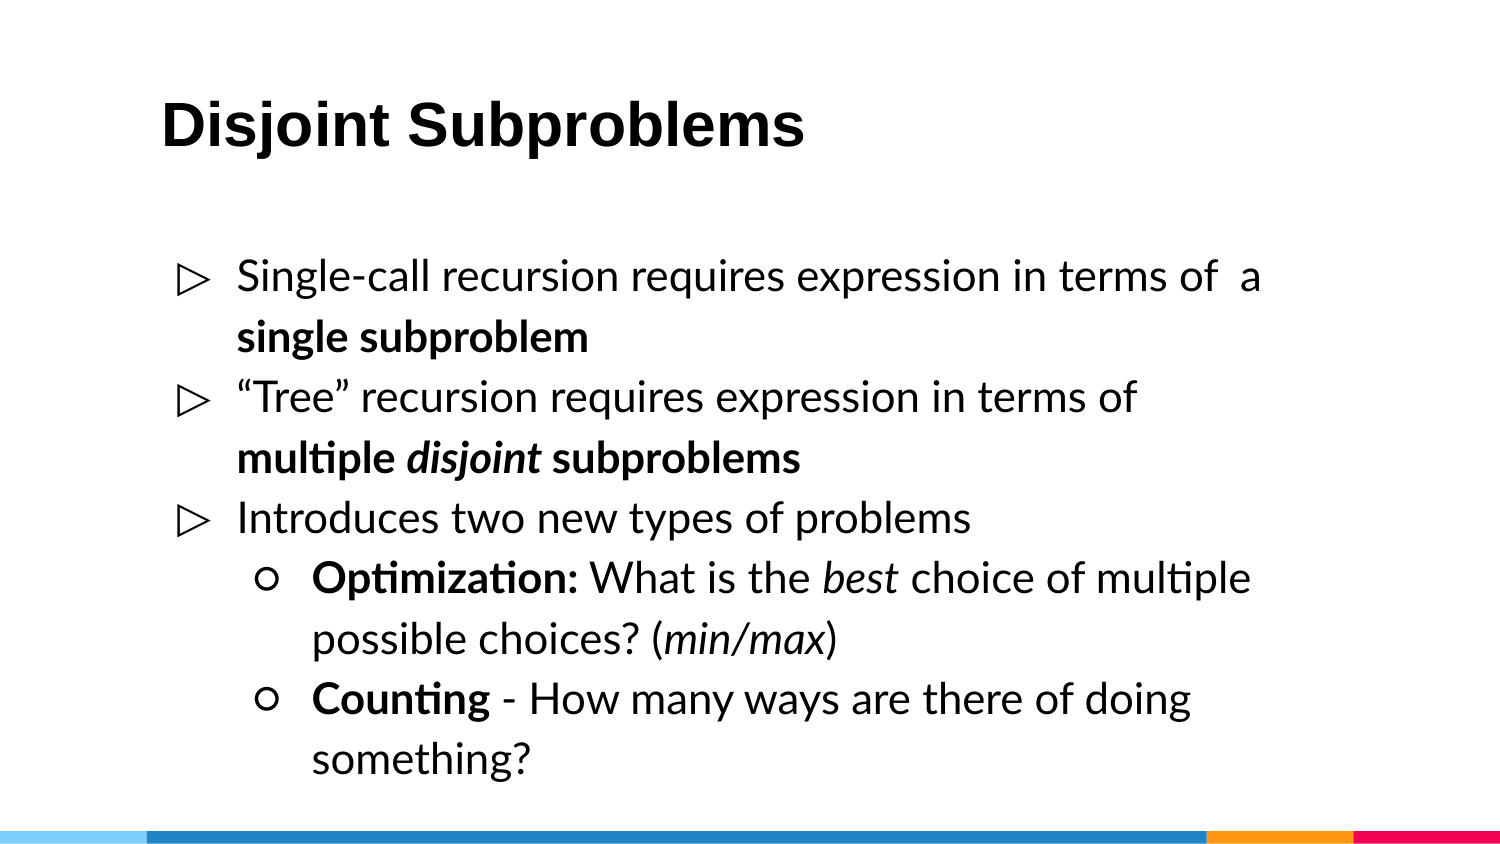

# Disjoint Subproblems
Single-call recursion requires expression in terms of  a single subproblem
“Tree” recursion requires expression in terms of multiple disjoint subproblems
Introduces two new types of problems
Optimization: What is the best choice of multiple possible choices? (min/max)
Counting - How many ways are there of doing something?